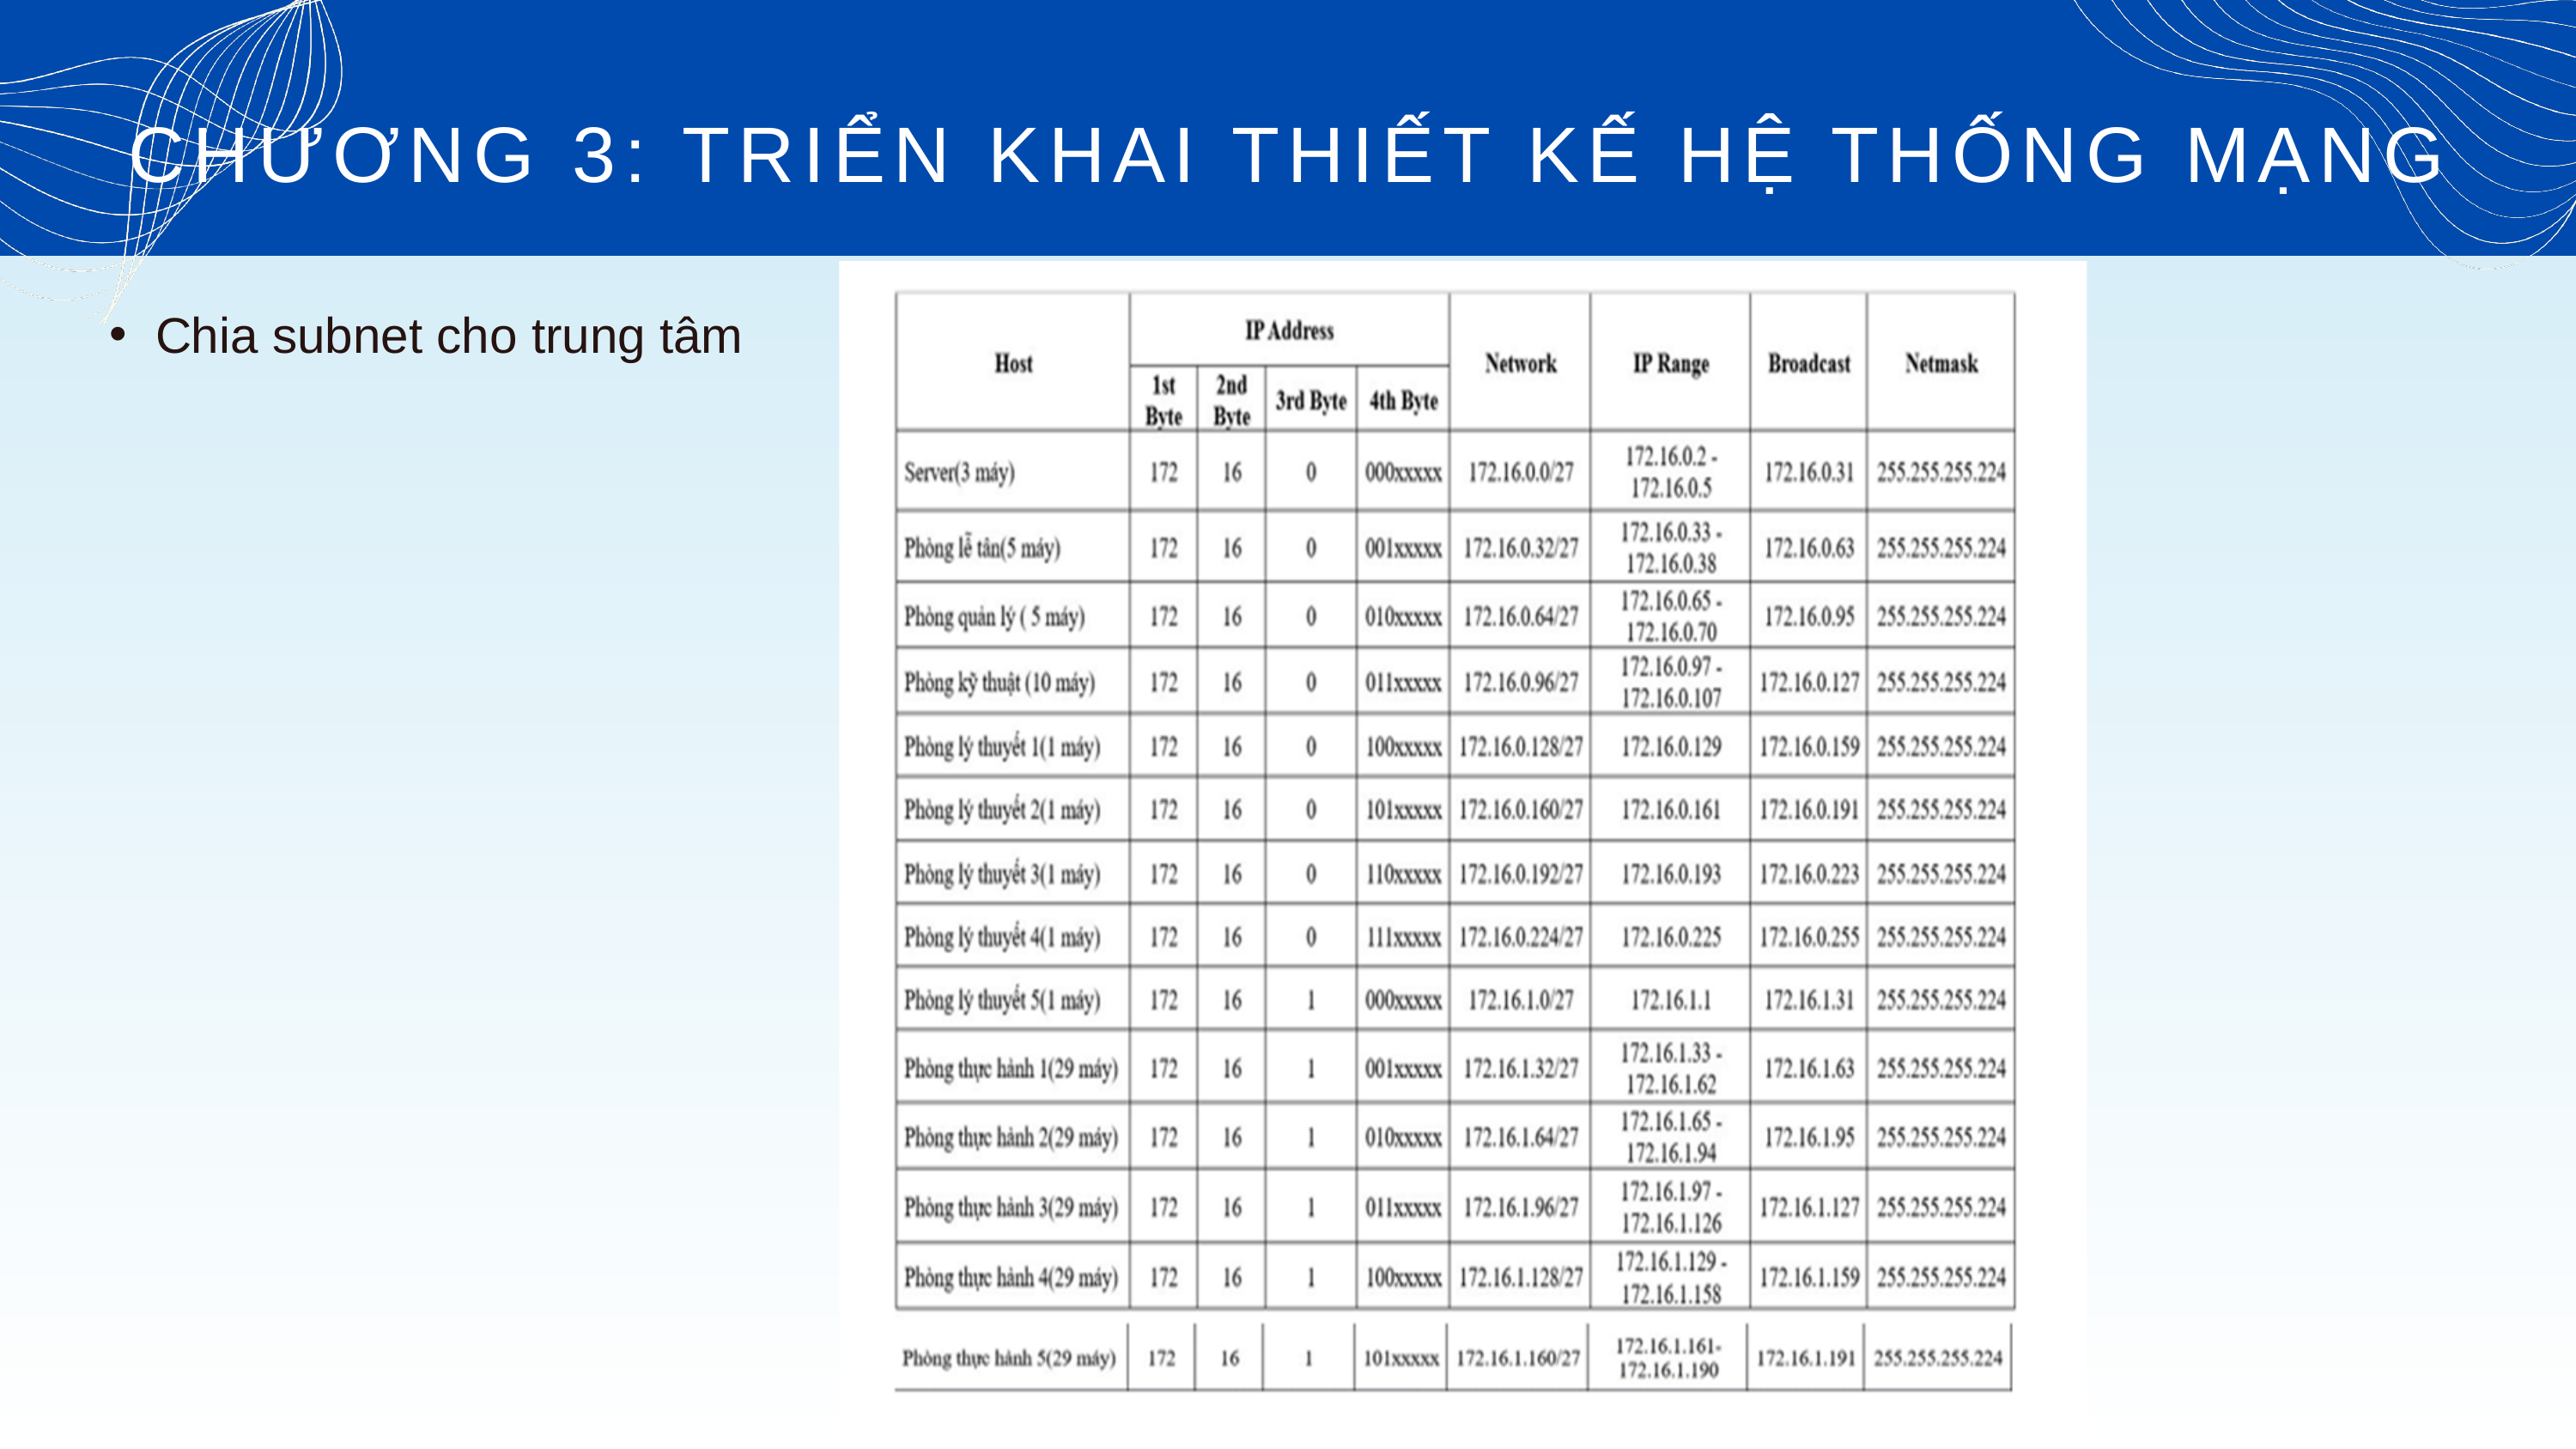

CHƯƠNG 3: TRIỂN KHAI THIẾT KẾ HỆ THỐNG MẠNG

Chia subnet cho trung tâm